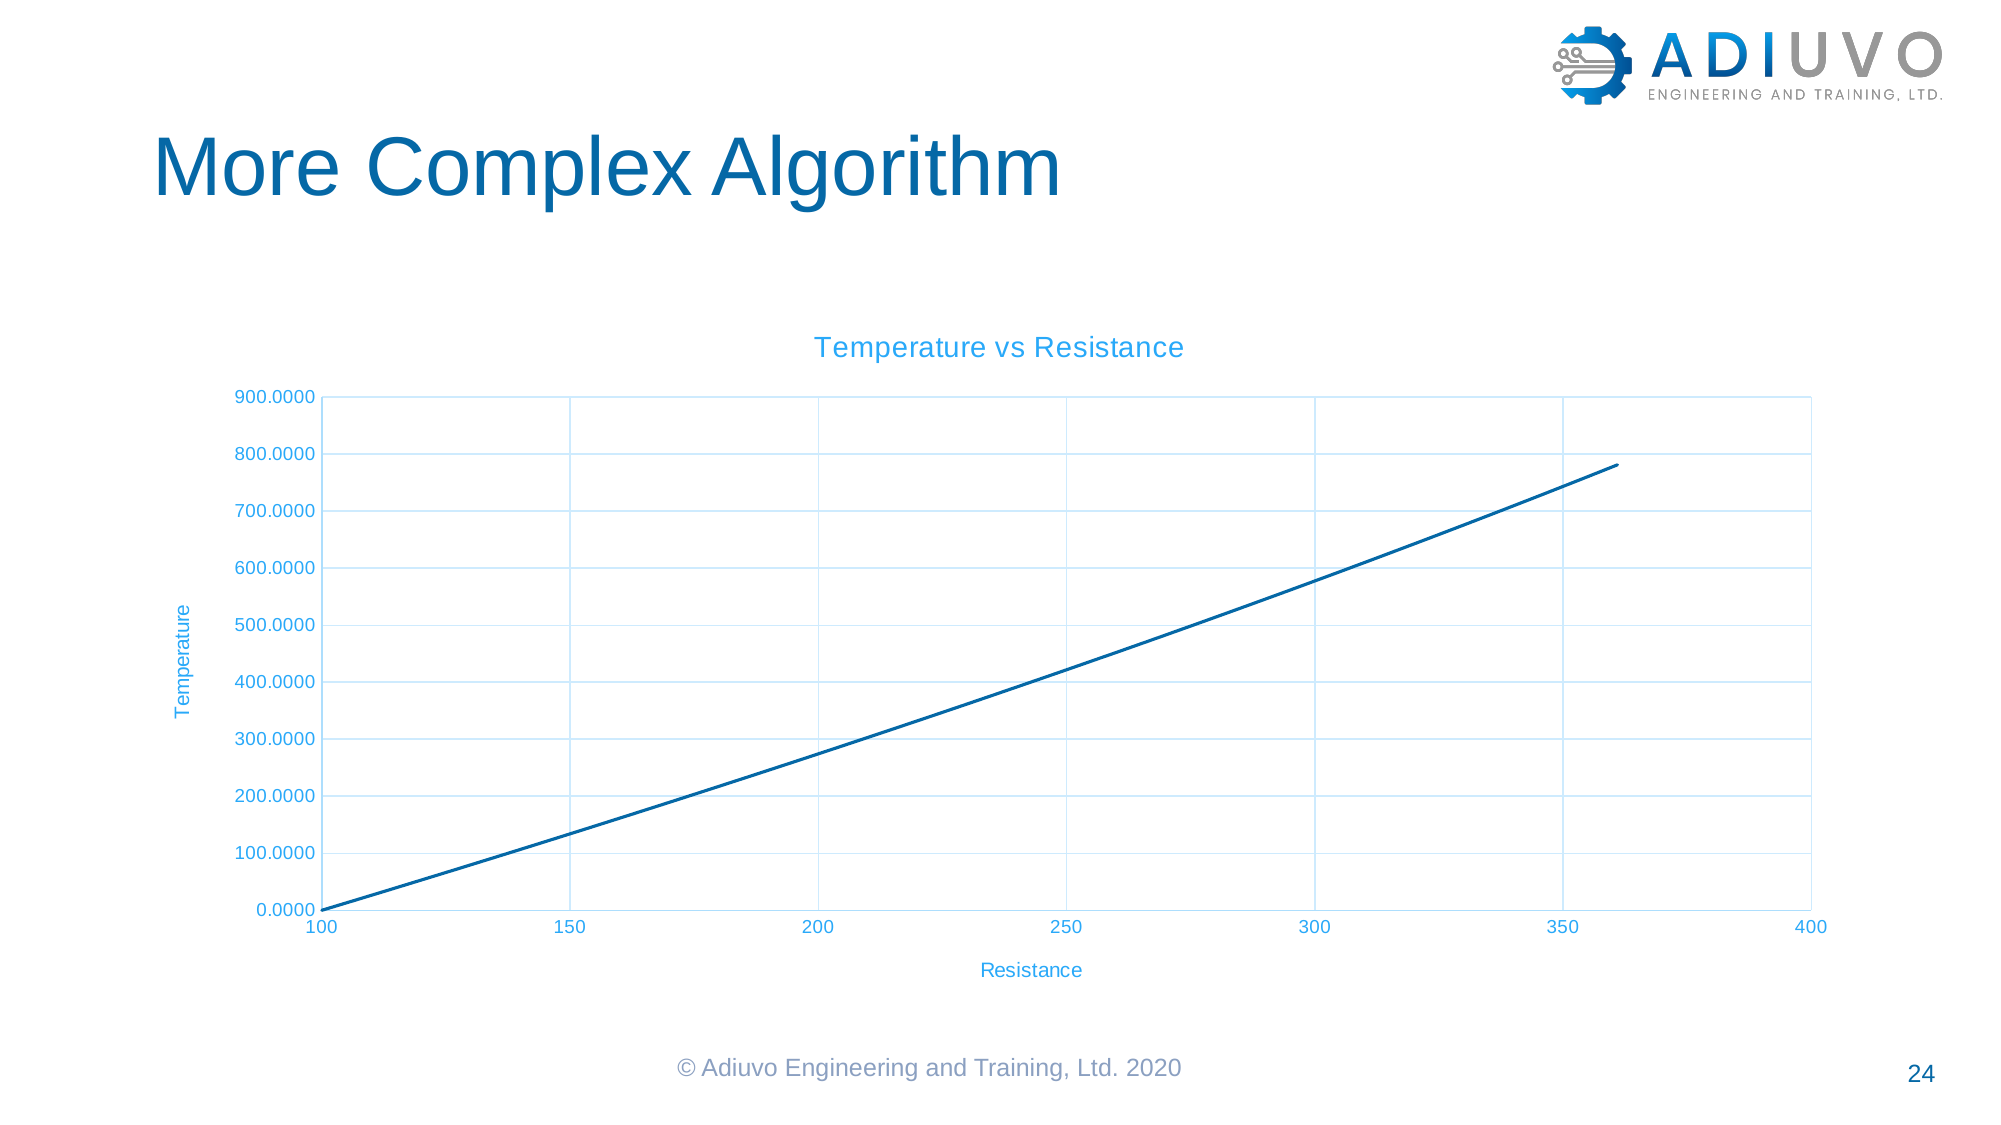

# More Complex Algorithm

### Chart: Temperature vs Resistance

| Category |  |
|---|---|
© Adiuvo Engineering and Training, Ltd. 2020
24